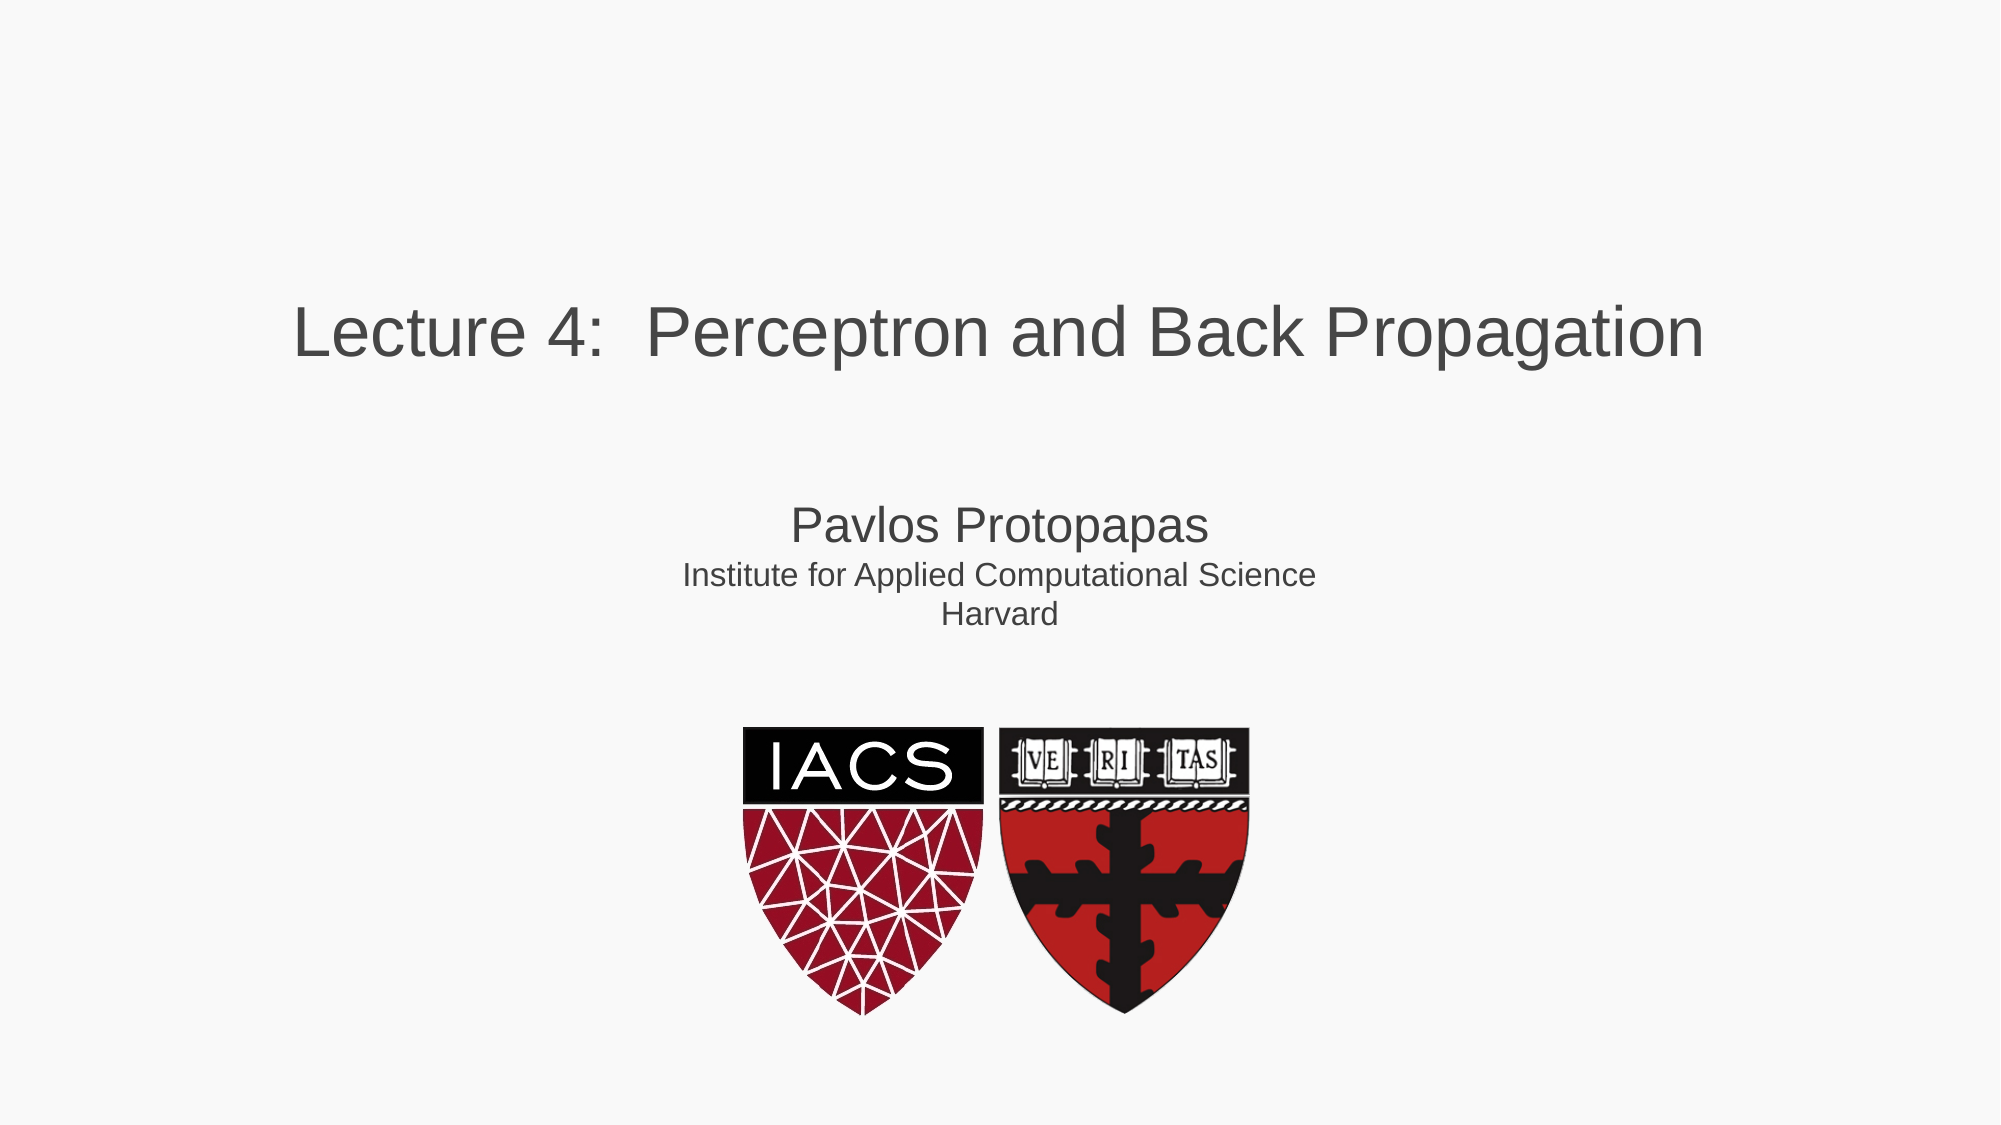

# Lecture 4:  Perceptron and Back Propagation